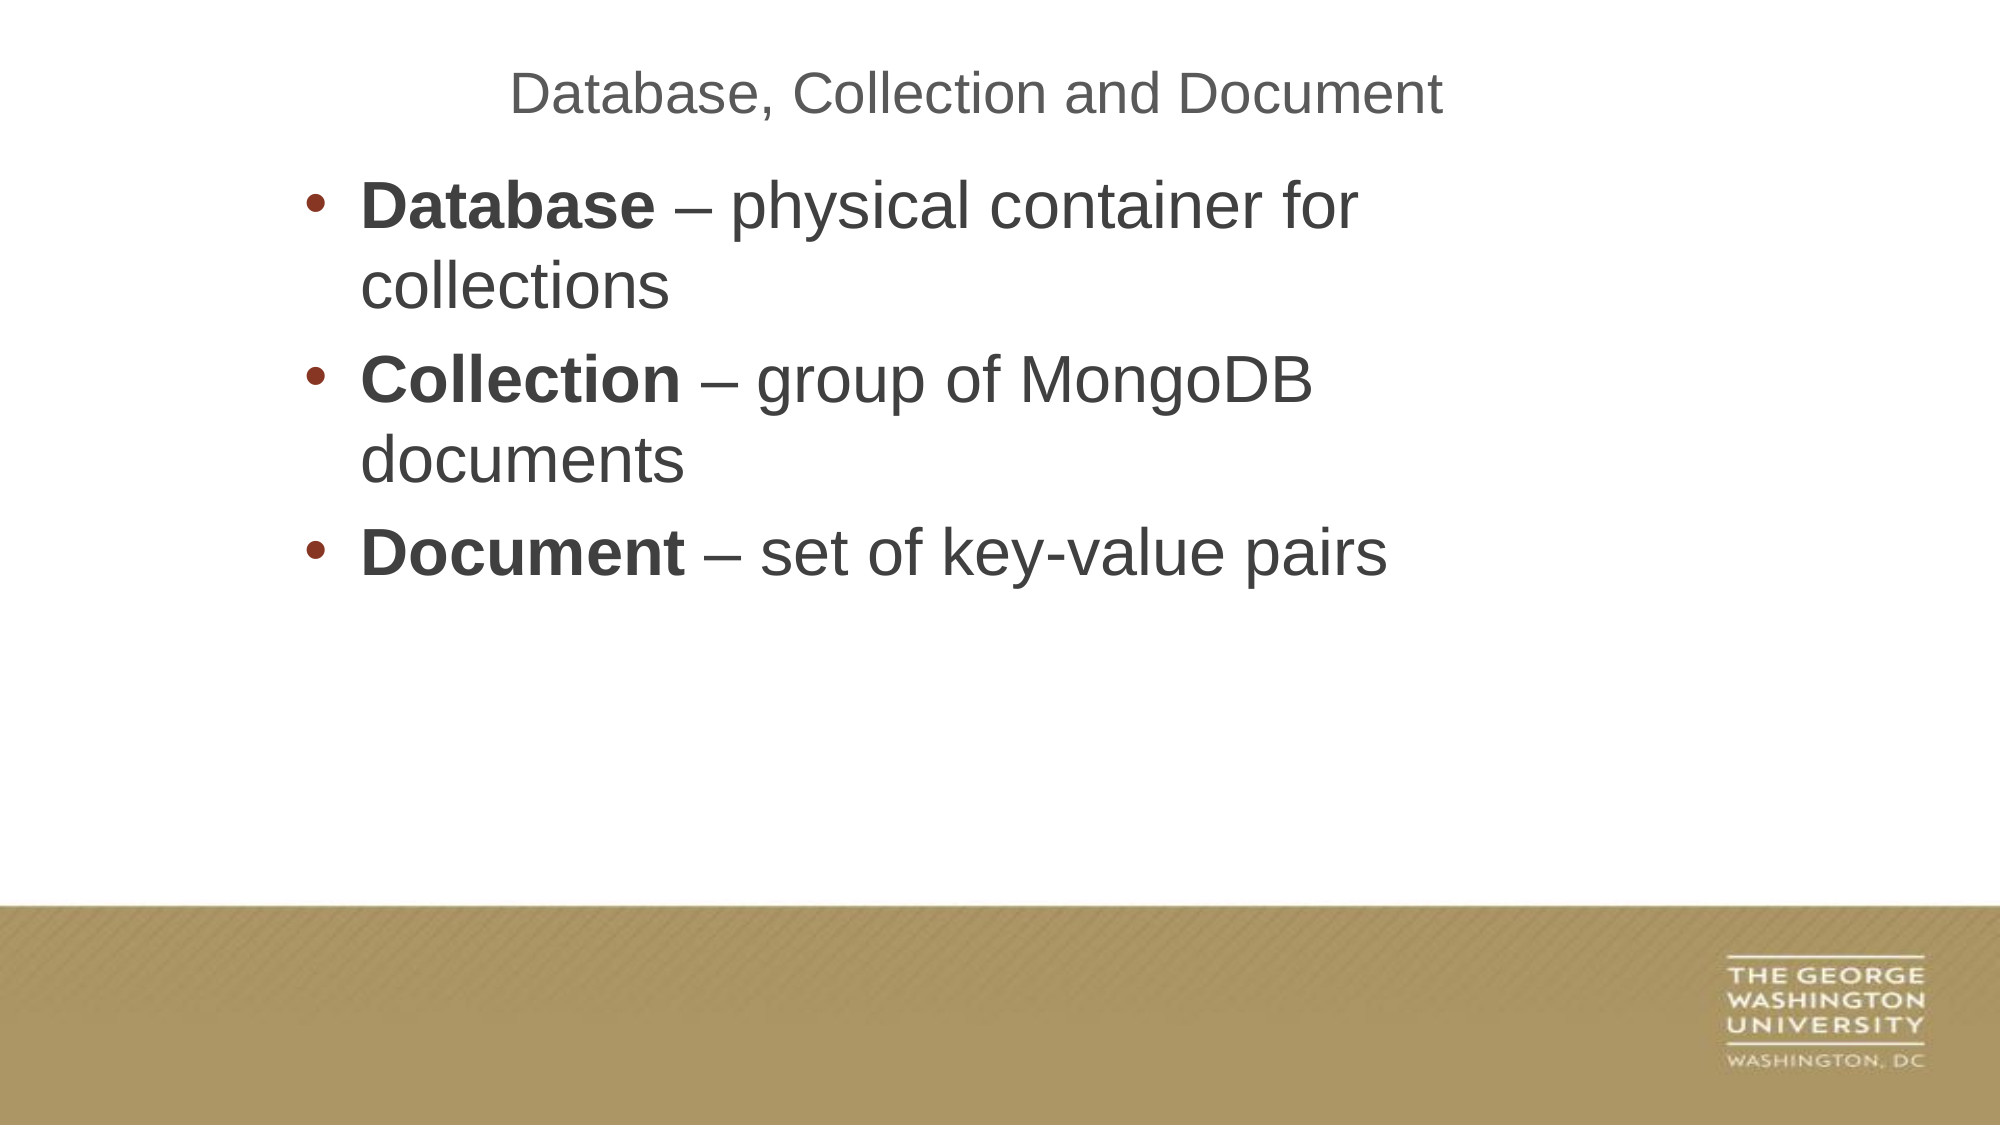

Database, Collection and Document

Database – physical container for collections
Collection – group of MongoDB documents
Document – set of key-value pairs